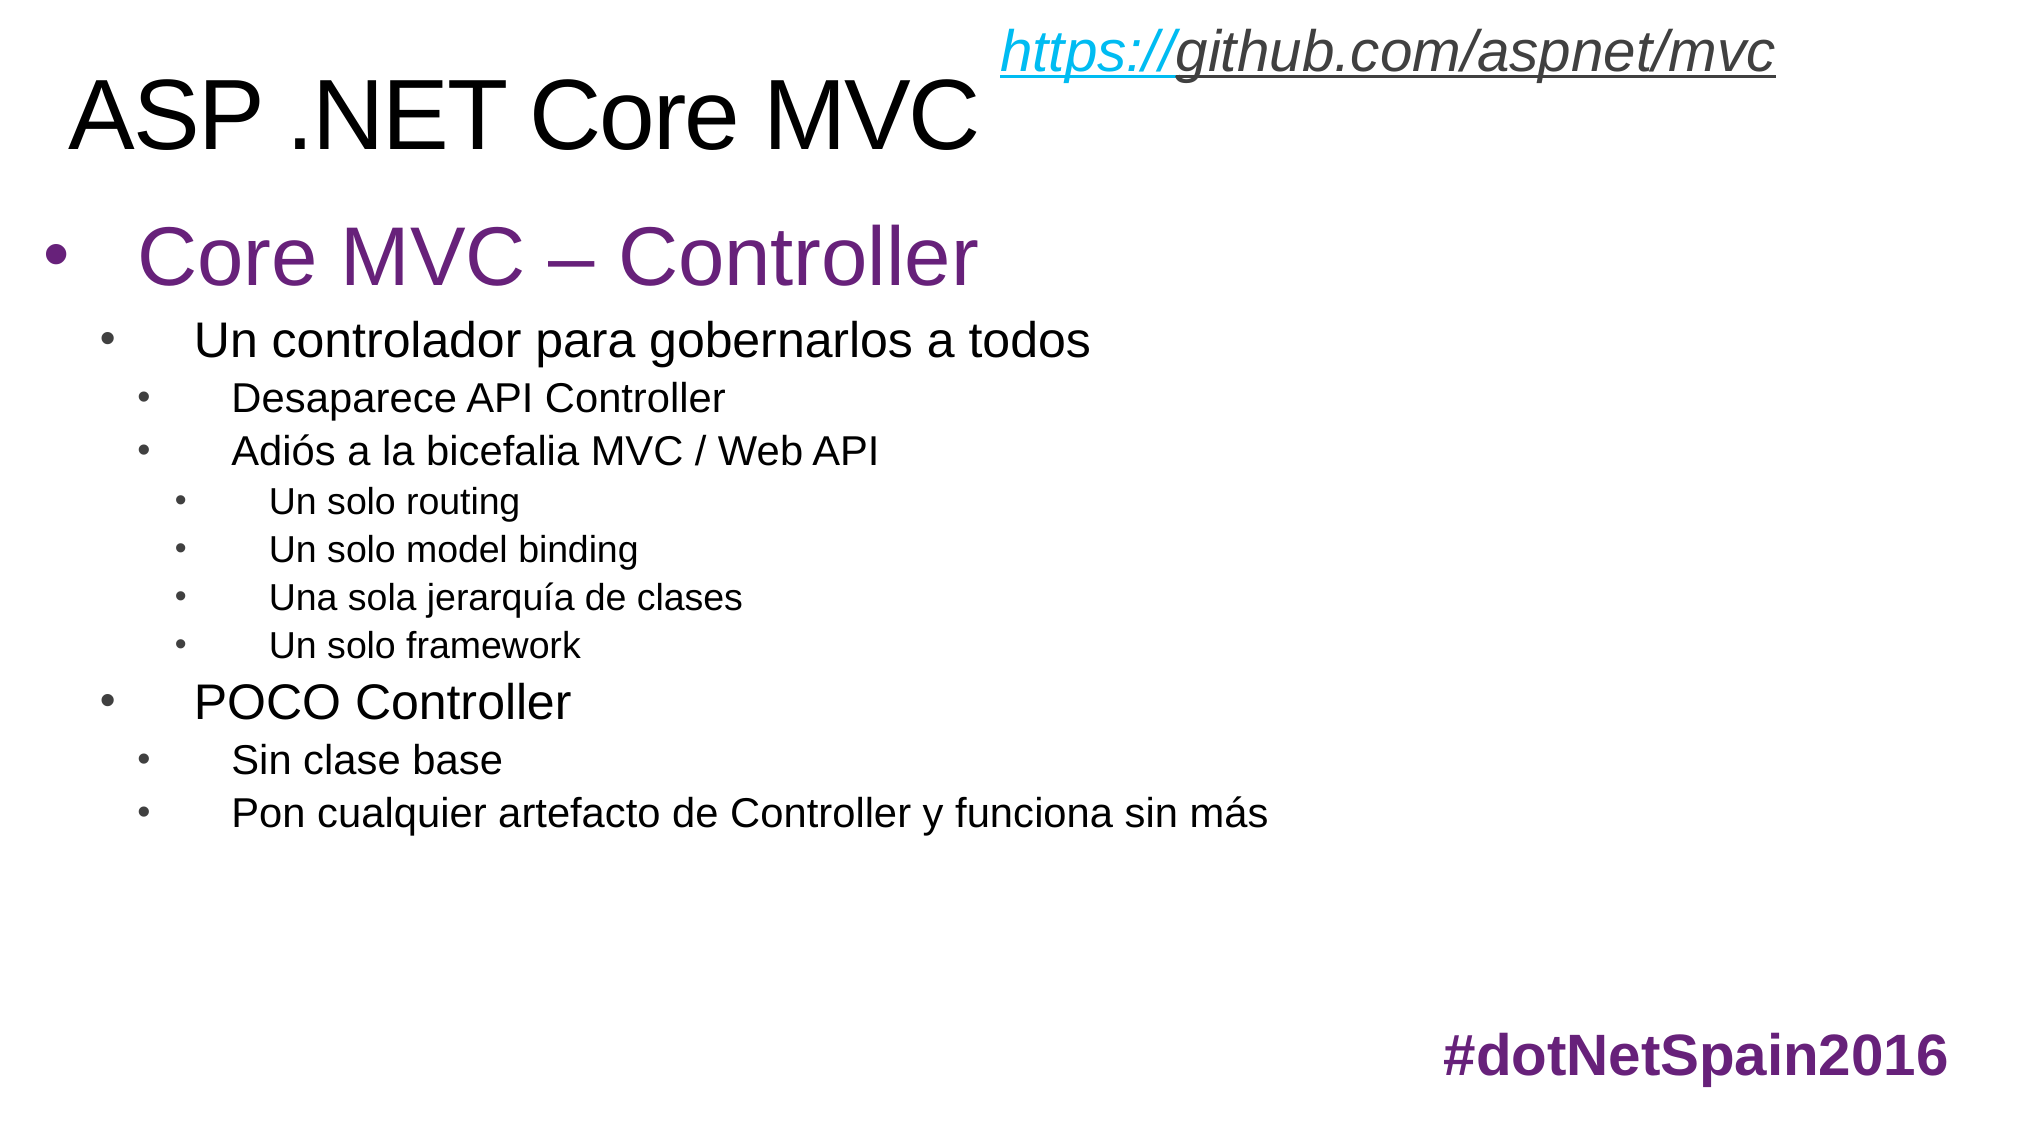

https://github.com/aspnet/mvc
# ASP .NET Core MVC
Core MVC – Controller
Un controlador para gobernarlos a todos
Desaparece API Controller
Adiós a la bicefalia MVC / Web API
Un solo routing
Un solo model binding
Una sola jerarquía de clases
Un solo framework
POCO Controller
Sin clase base
Pon cualquier artefacto de Controller y funciona sin más